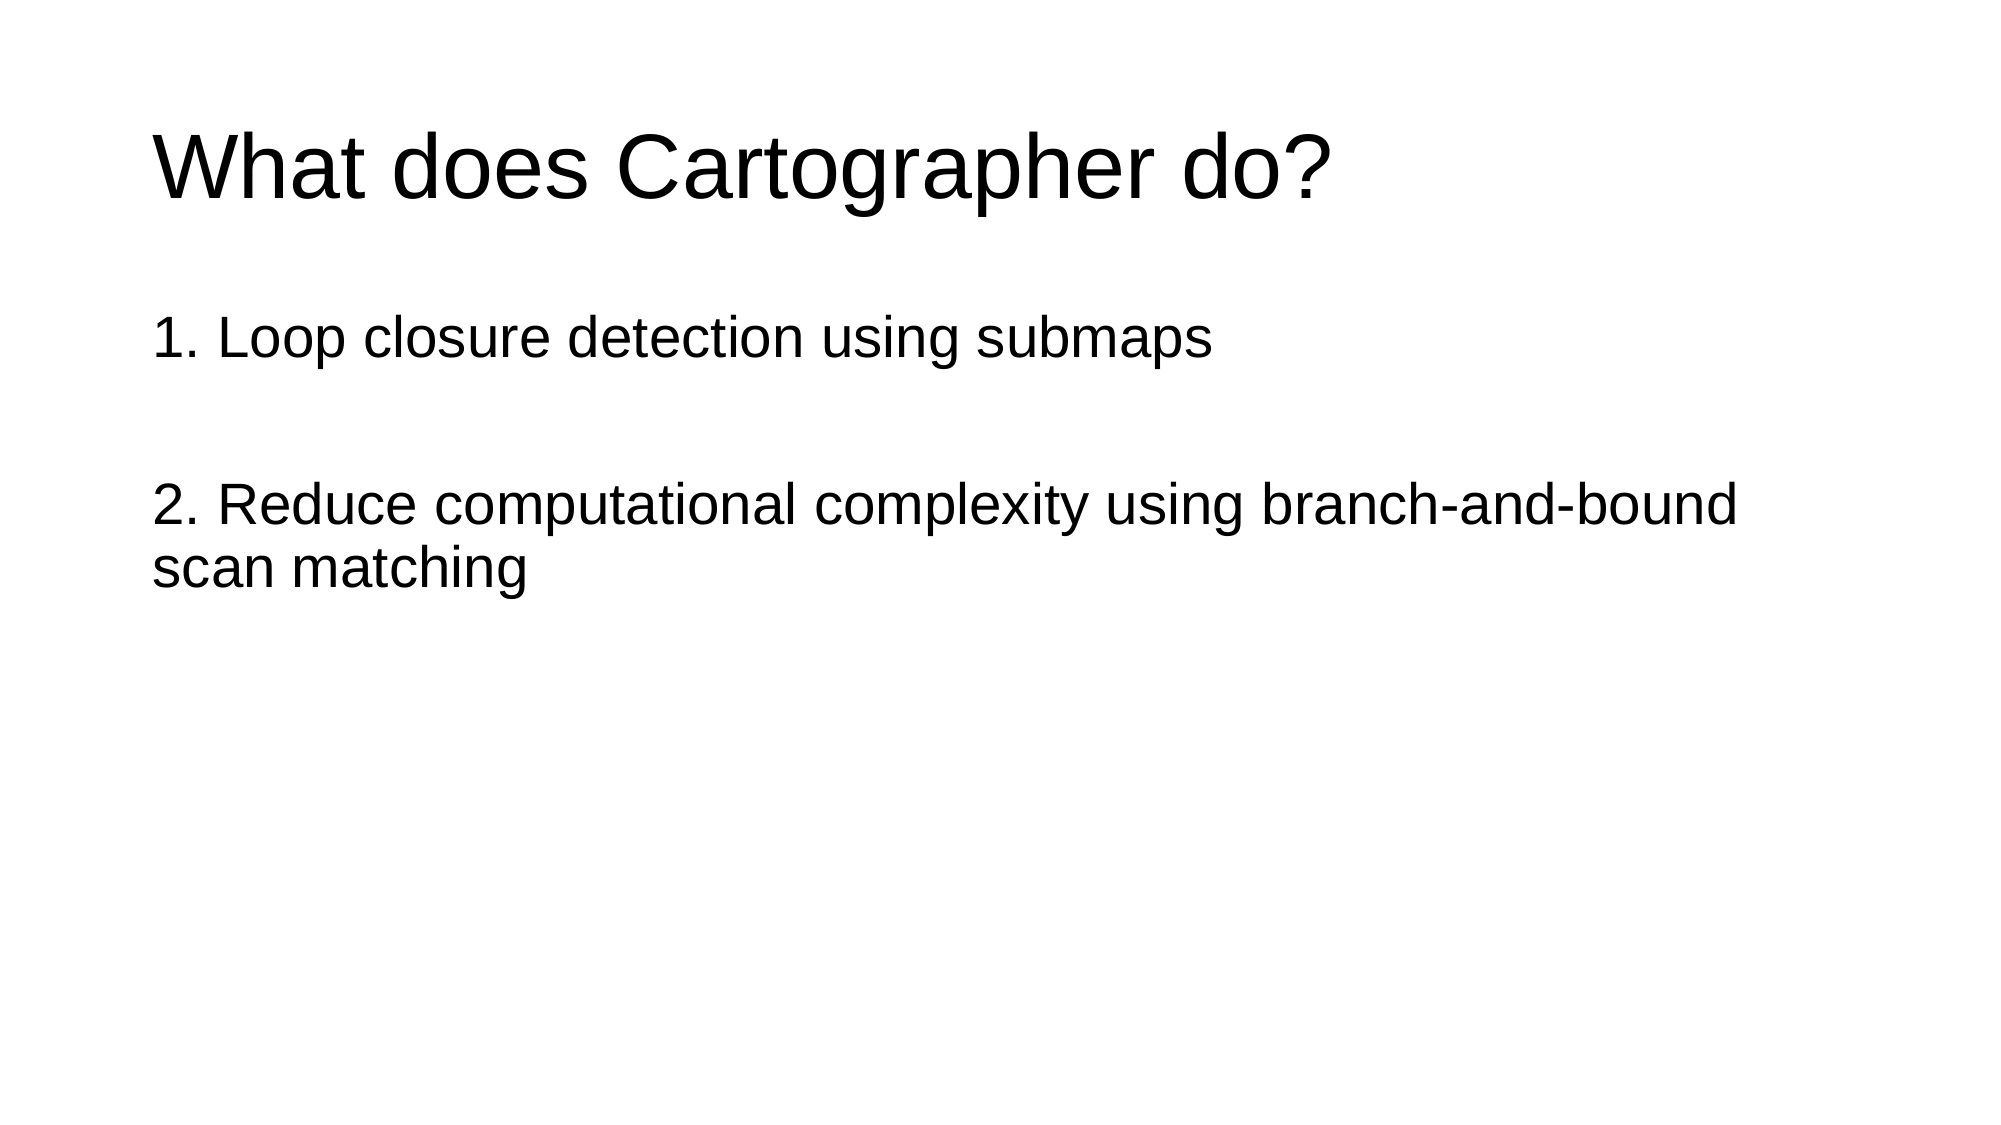

# What does Cartographer do?
1. Loop closure detection using submaps

2. Reduce computational complexity using branch-and-bound scan matching